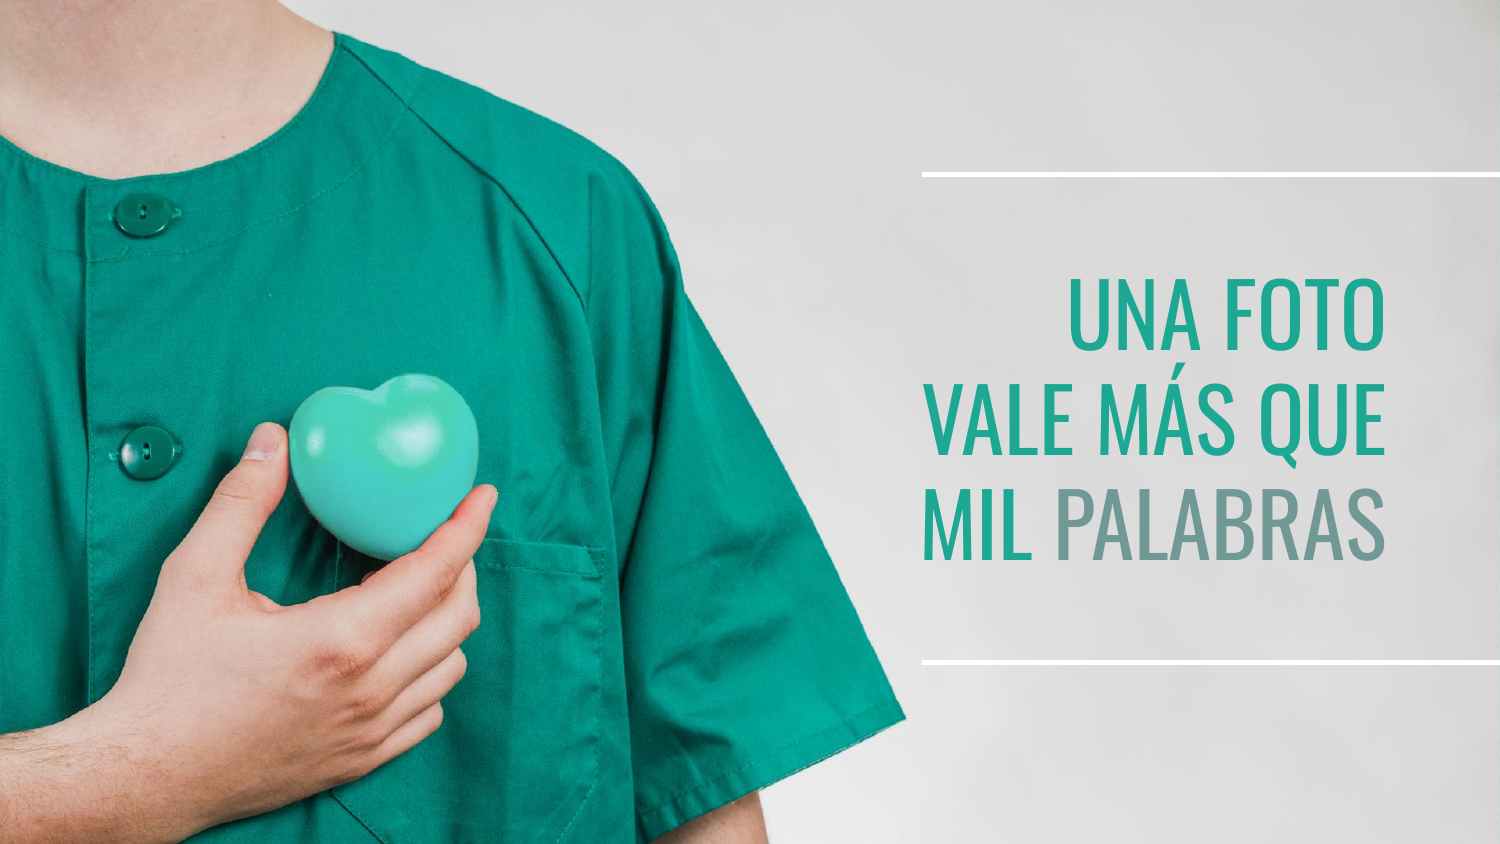

# UNA FOTO VALE MÁS QUE MIL PALABRAS